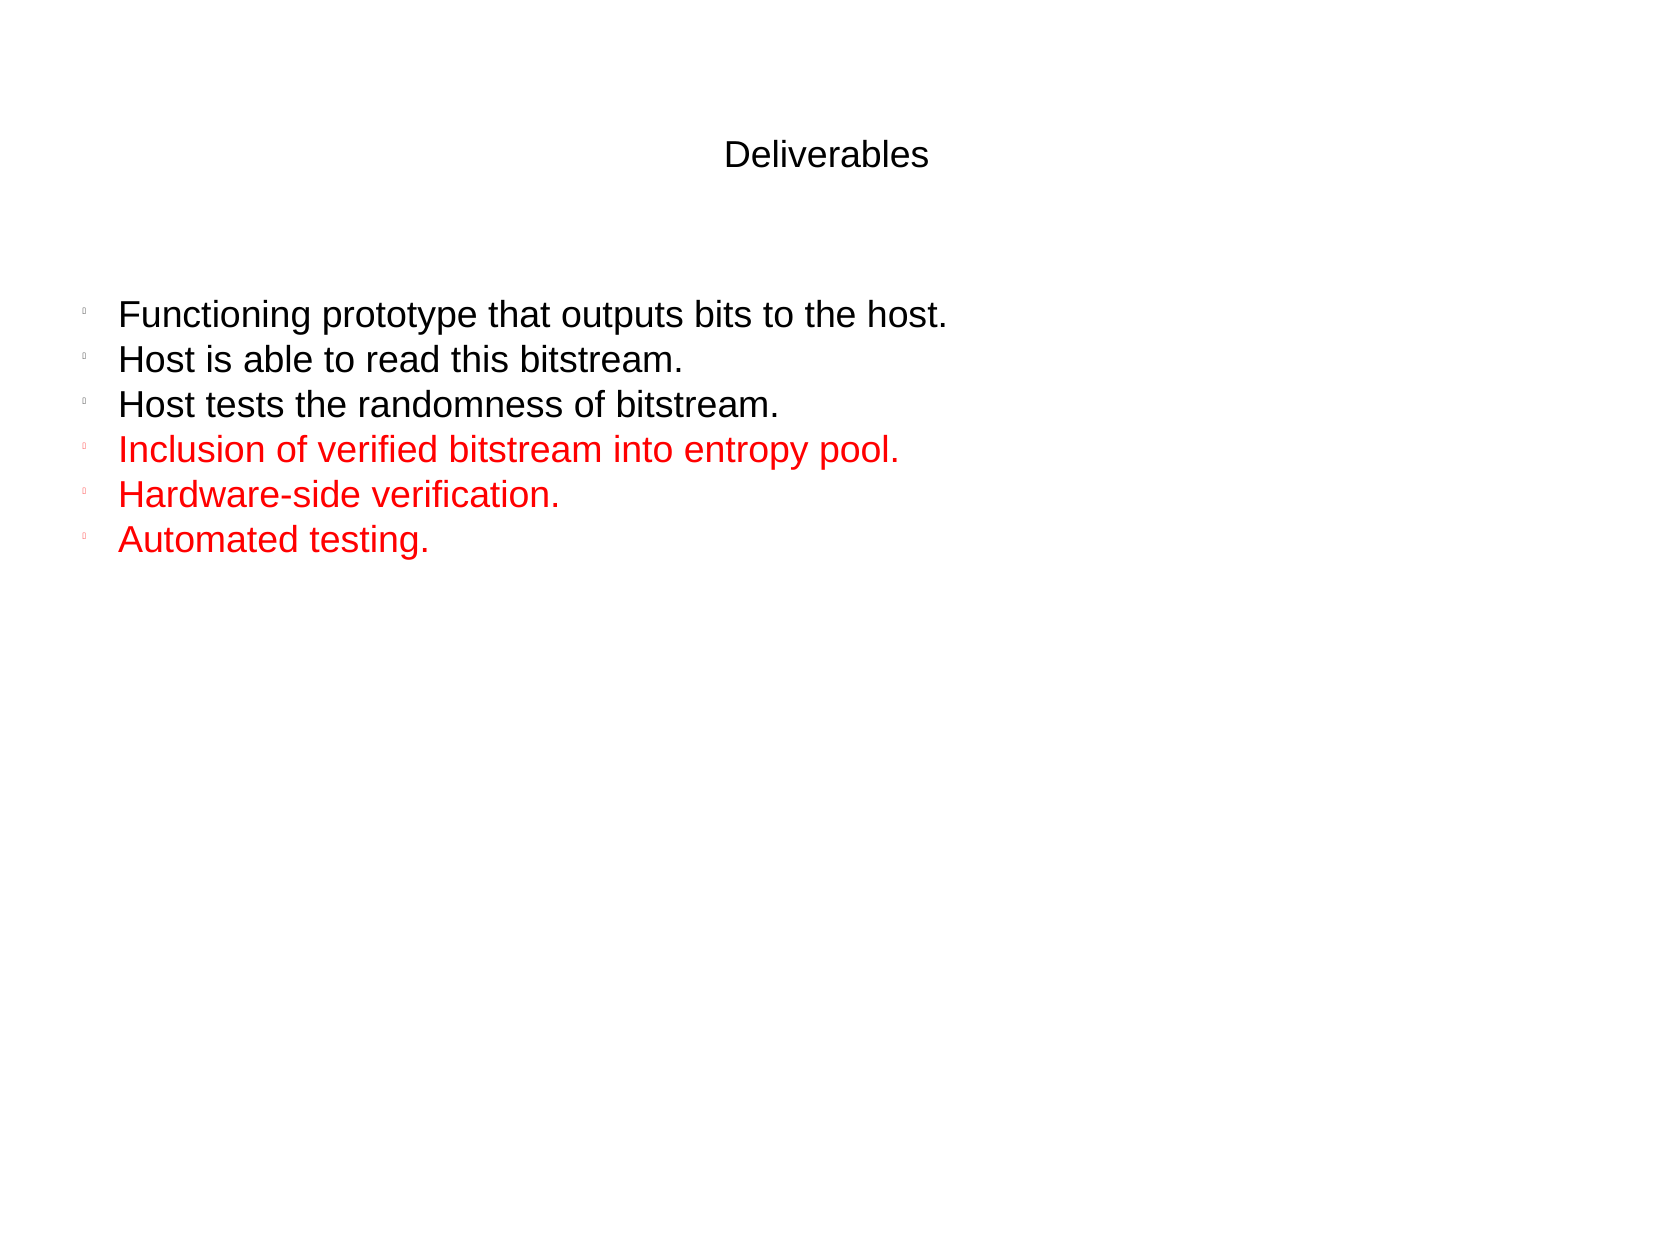

Deliverables
Functioning prototype that outputs bits to the host.
Host is able to read this bitstream.
Host tests the randomness of bitstream.
Inclusion of verified bitstream into entropy pool.
Hardware-side verification.
Automated testing.